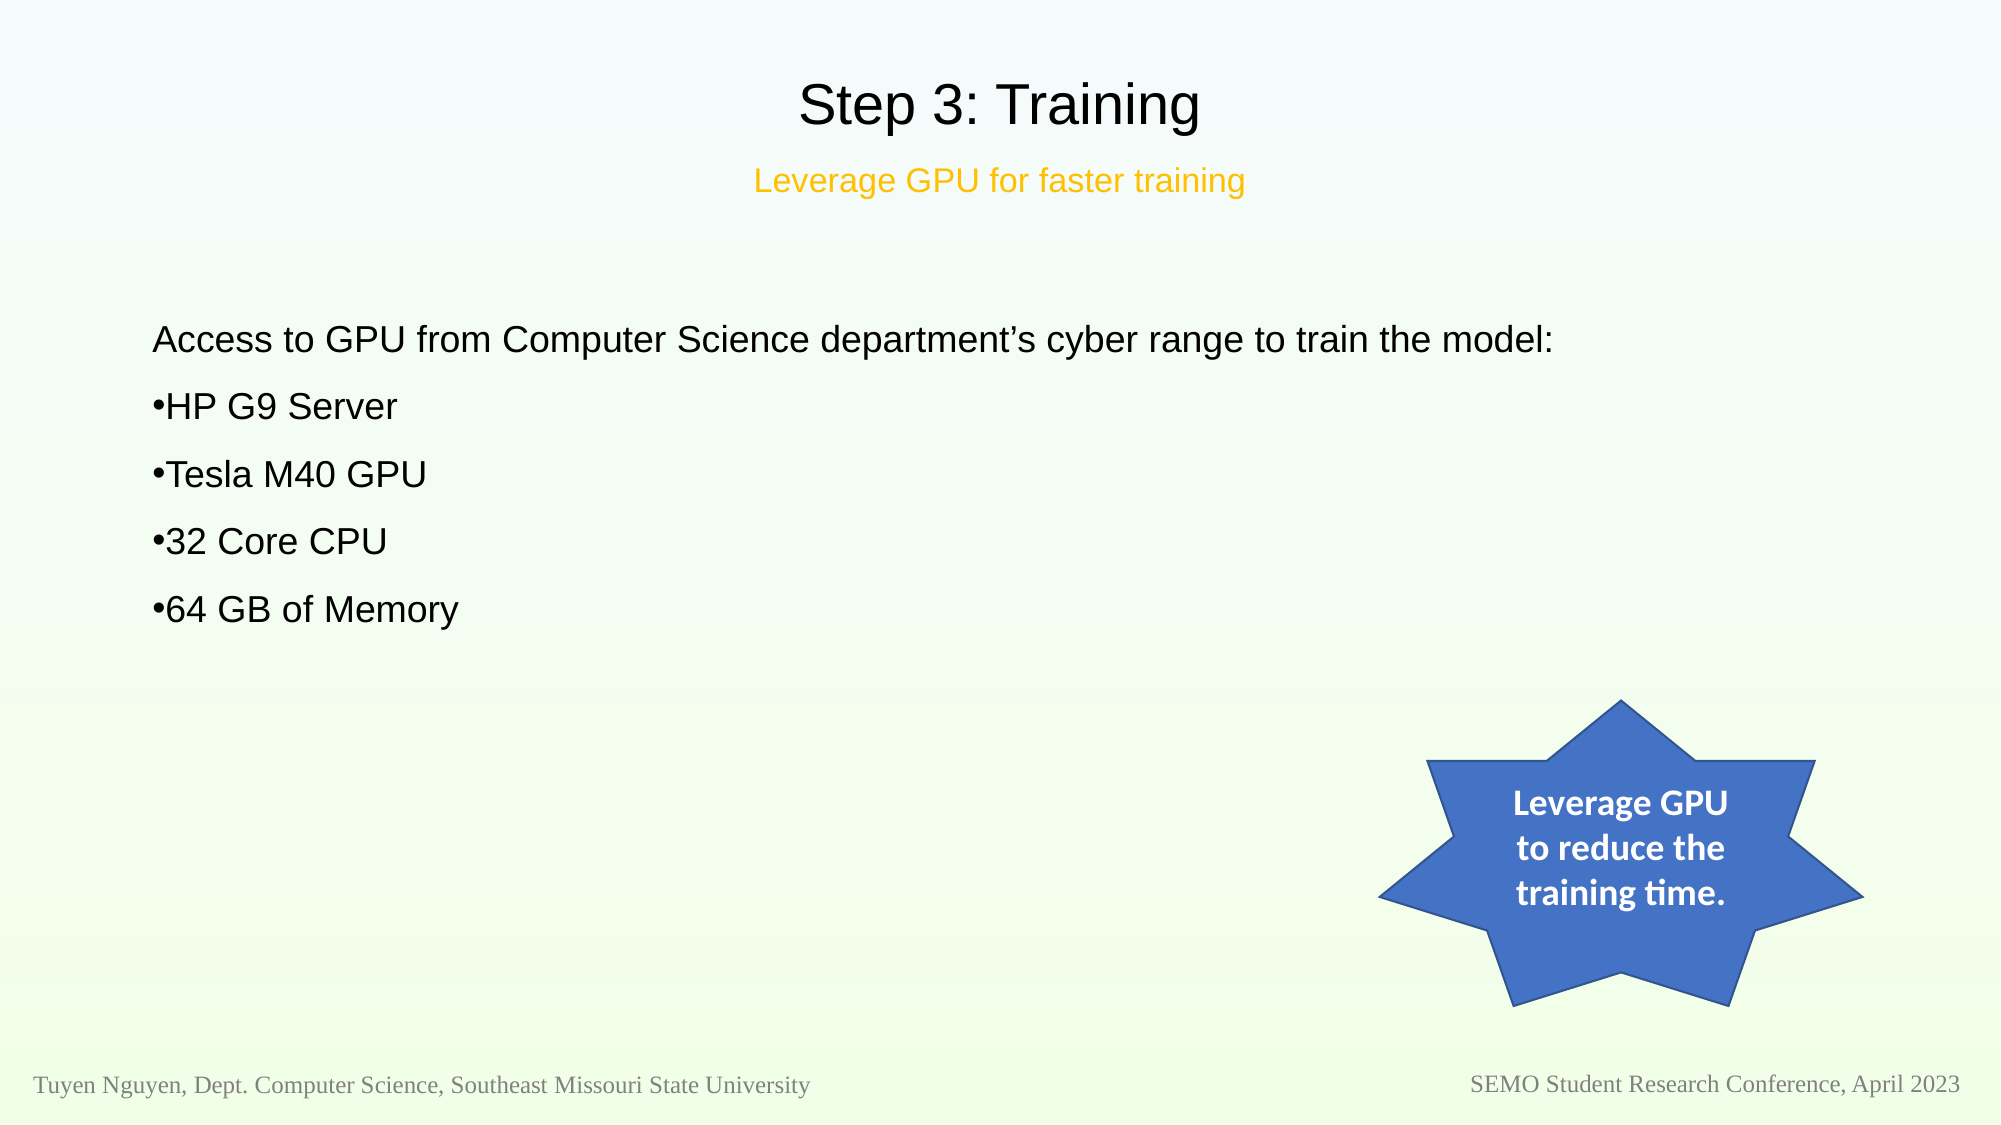

# Step 3: Training Leverage GPU for faster training
Access to GPU from Computer Science department’s cyber range to train the model:
HP G9 Server
Tesla M40 GPU
32 Core CPU
64 GB of Memory

Leverage GPU to reduce the training time.
SEMO Student Research Conference, April 2023
Tuyen Nguyen, Dept. Computer Science, Southeast Missouri State University